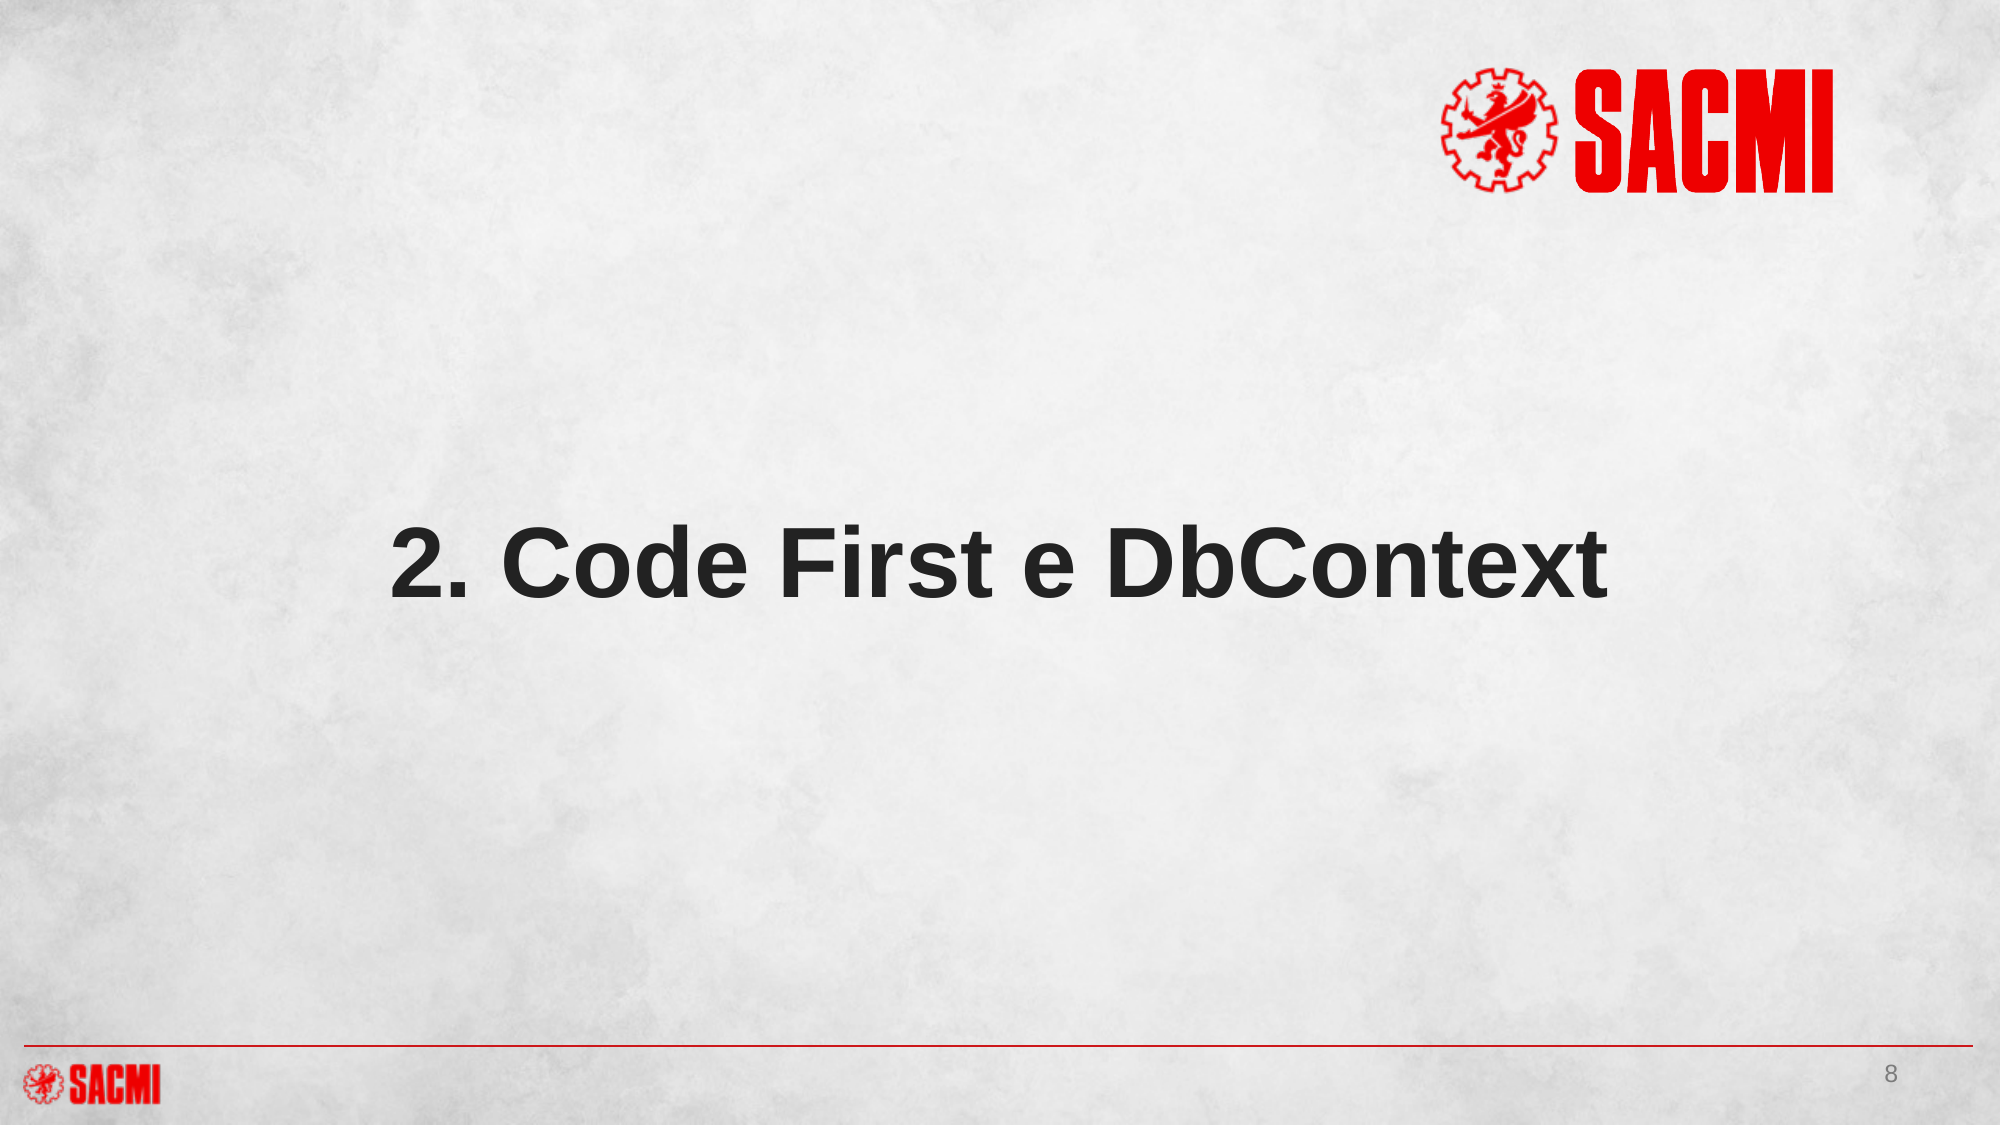

# 2. Code First e DbContext
8